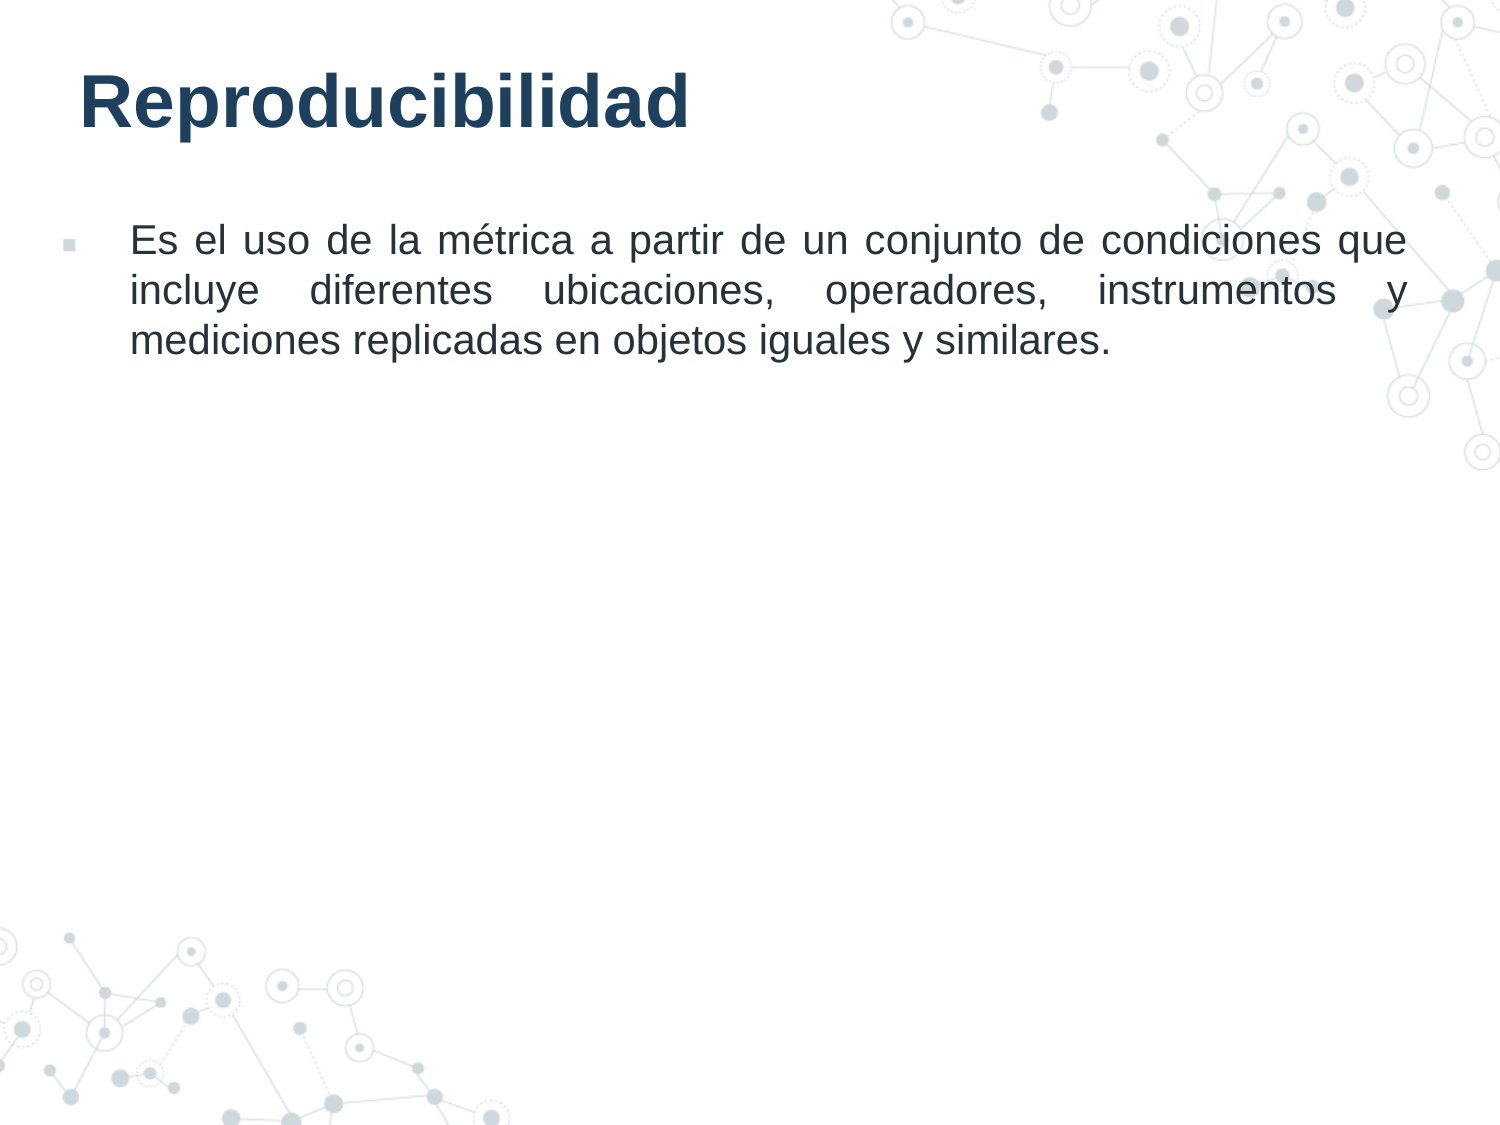

# Reproducibilidad
Es el uso de la métrica a partir de un conjunto de condiciones que incluye diferentes ubicaciones, operadores, instrumentos y mediciones replicadas en objetos iguales y similares.